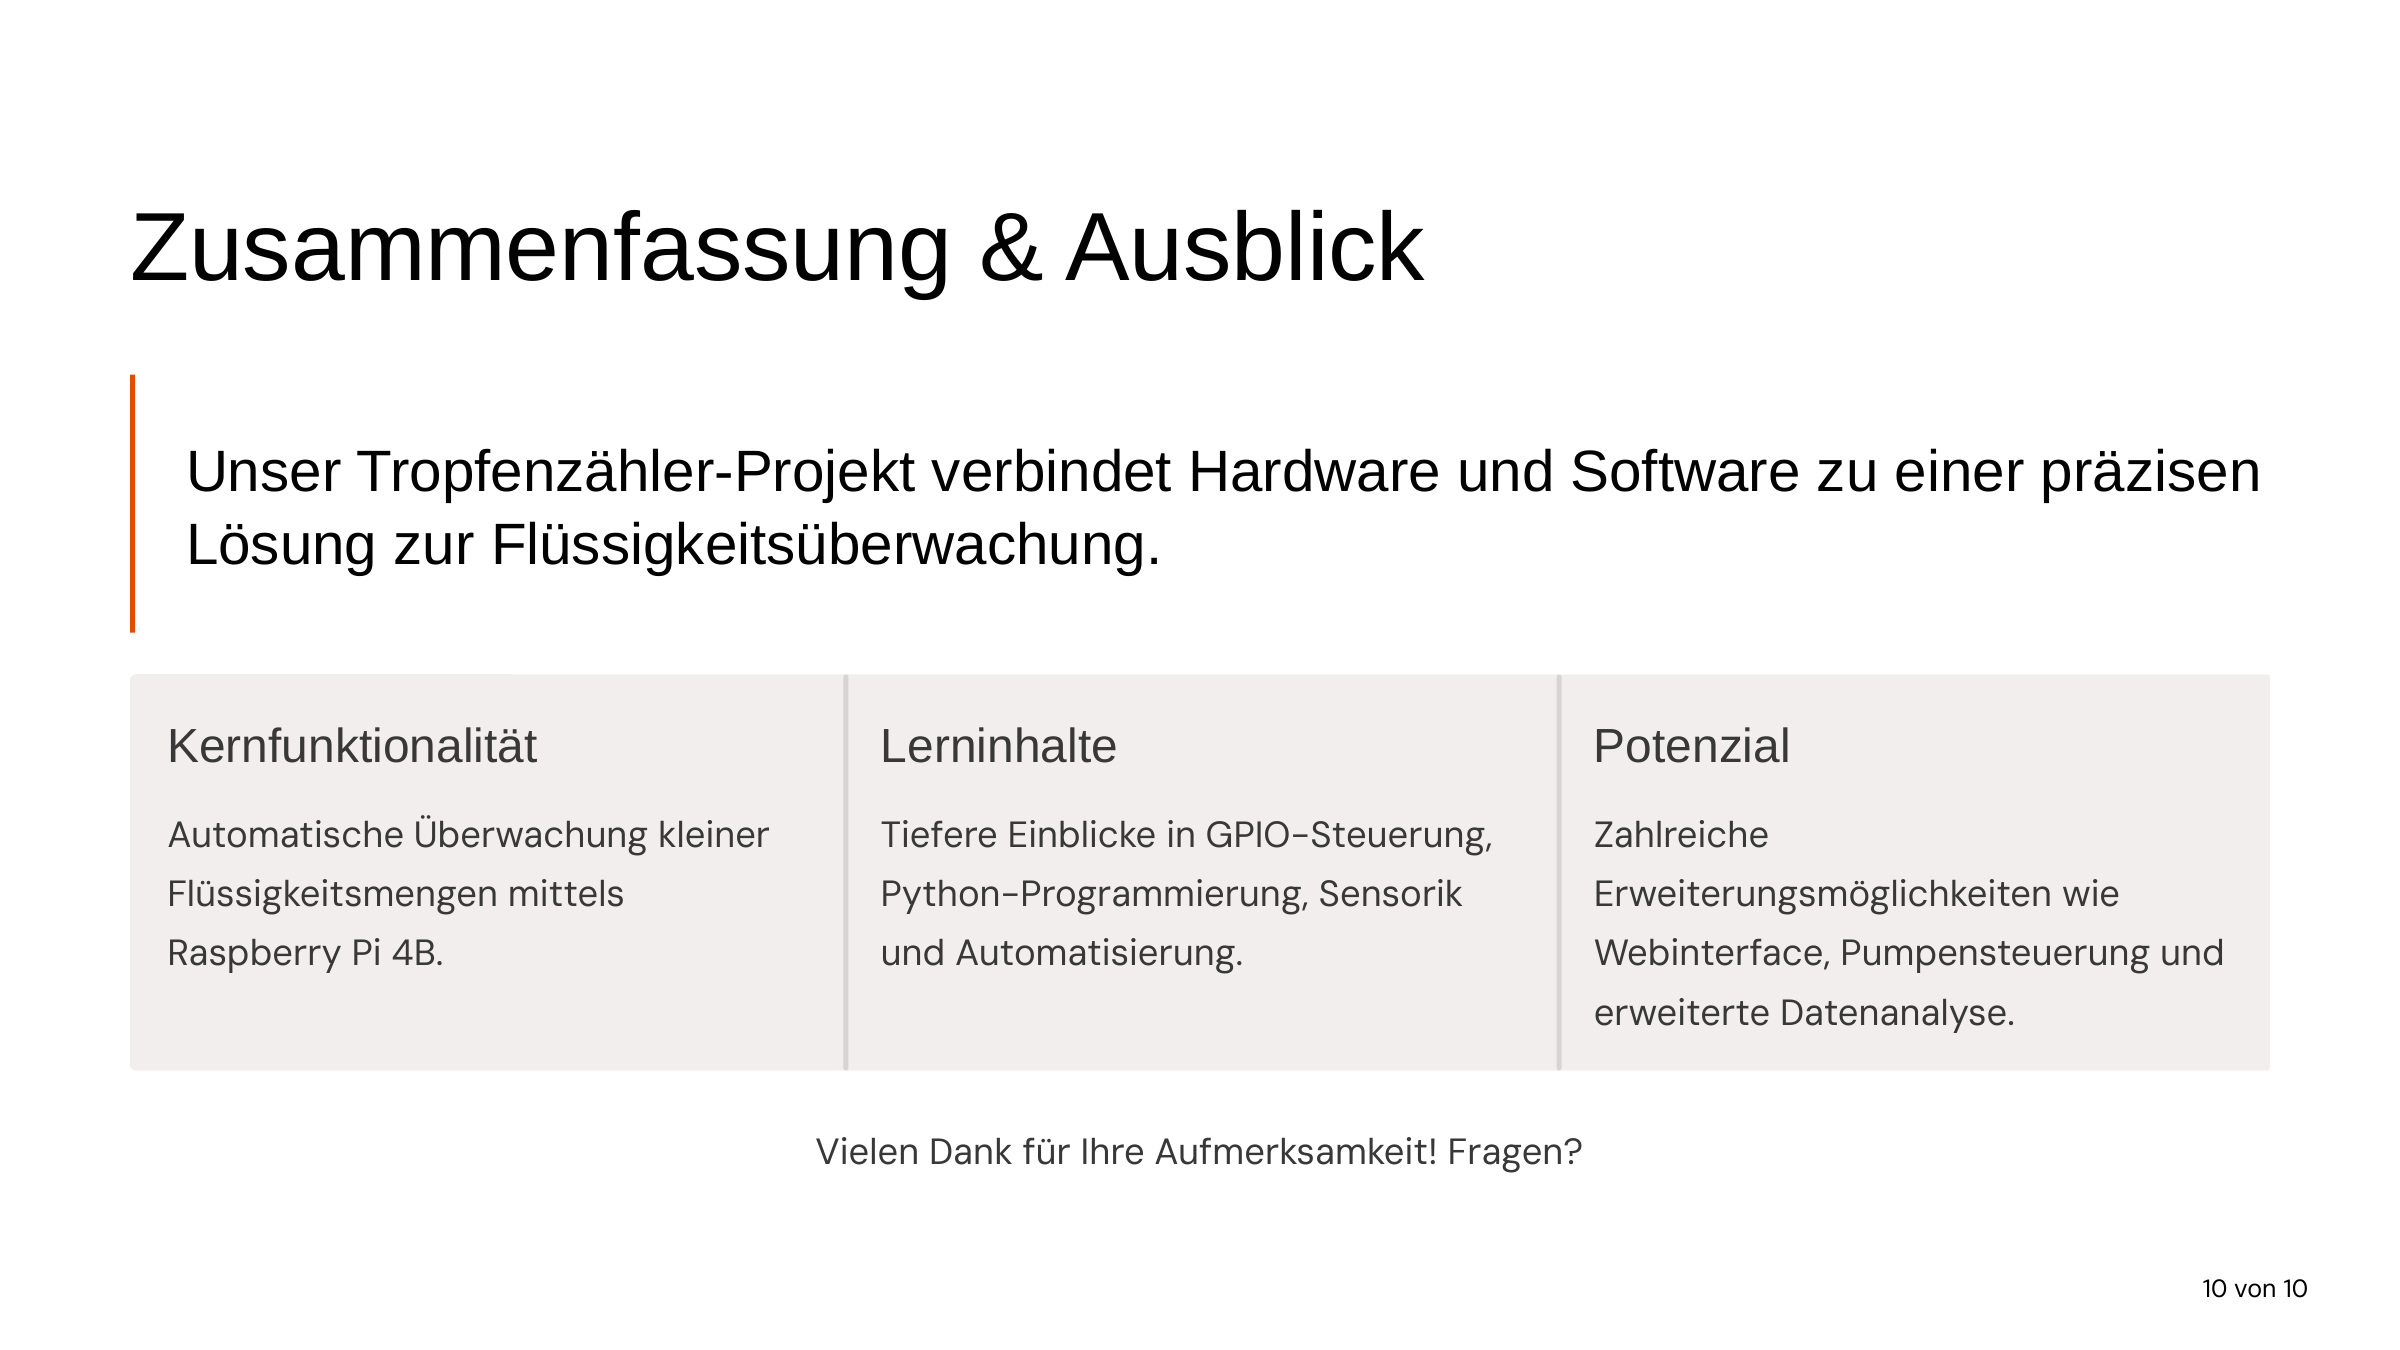

Zusammenfassung & Ausblick

Unser Tropfenzähler-Projekt verbindet Hardware und Software zu einer präzisen Lösung zur Flüssigkeitsüberwachung.

Kernfunktionalität
Lerninhalte
Potenzial
Automatische Überwachung kleiner Flüssigkeitsmengen mittels Raspberry Pi 4B.
Tiefere Einblicke in GPIO-Steuerung, Python-Programmierung, Sensorik und Automatisierung.
Zahlreiche Erweiterungsmöglichkeiten wie Webinterface, Pumpensteuerung und erweiterte Datenanalyse.
Vielen Dank für Ihre Aufmerksamkeit! Fragen?

10 von 10